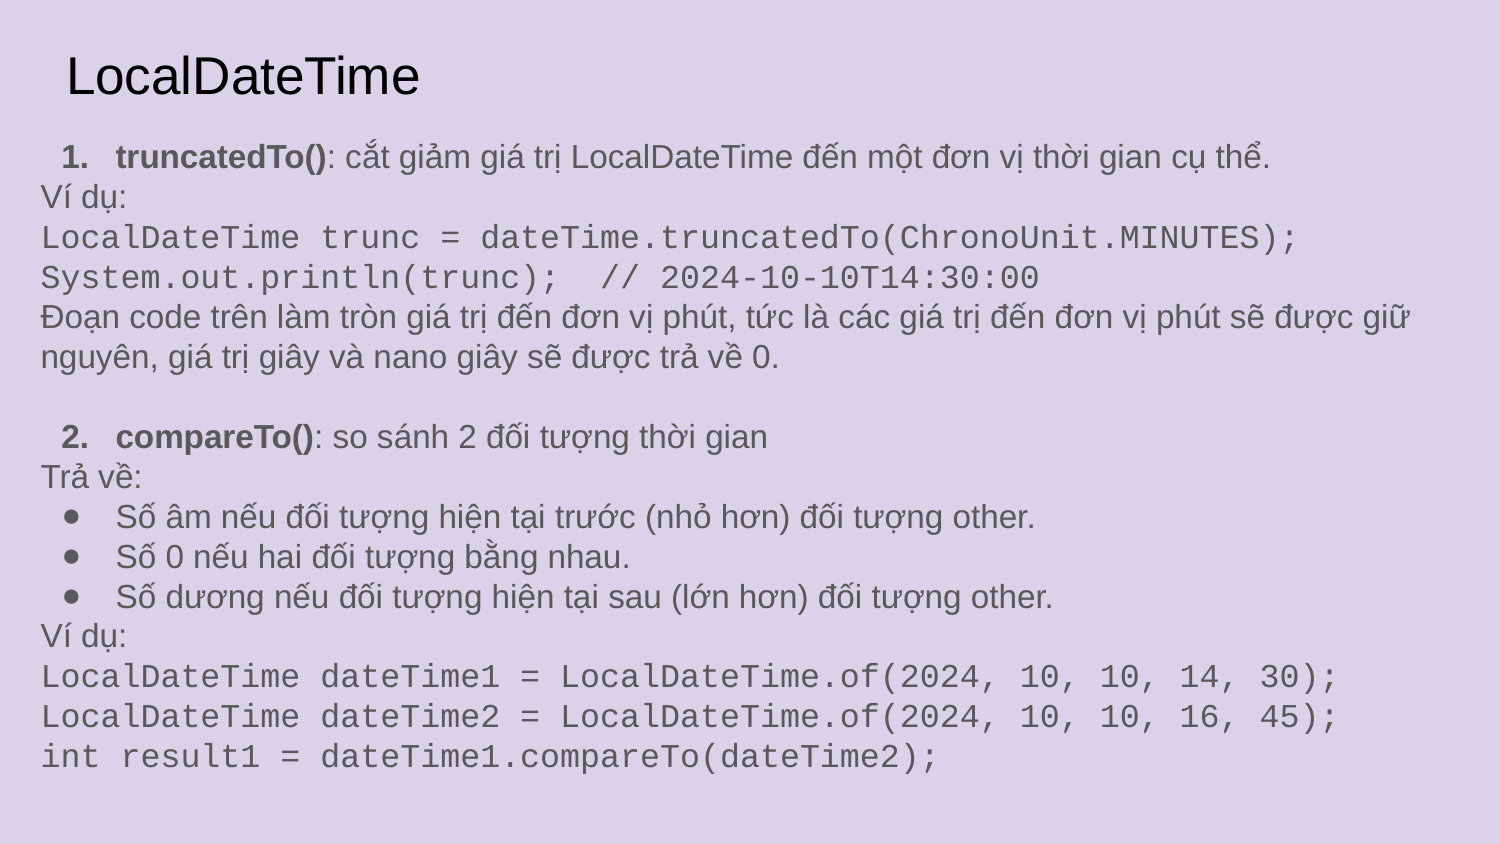

# LocalDateTime
truncatedTo(): cắt giảm giá trị LocalDateTime đến một đơn vị thời gian cụ thể.
Ví dụ:
LocalDateTime trunc = dateTime.truncatedTo(ChronoUnit.MINUTES);
System.out.println(trunc);  // 2024-10-10T14:30:00
Đoạn code trên làm tròn giá trị đến đơn vị phút, tức là các giá trị đến đơn vị phút sẽ được giữ nguyên, giá trị giây và nano giây sẽ được trả về 0.

compareTo(): so sánh 2 đối tượng thời gian
Trả về:
Số âm nếu đối tượng hiện tại trước (nhỏ hơn) đối tượng other.
Số 0 nếu hai đối tượng bằng nhau.
Số dương nếu đối tượng hiện tại sau (lớn hơn) đối tượng other.
Ví dụ:
LocalDateTime dateTime1 = LocalDateTime.of(2024, 10, 10, 14, 30);
LocalDateTime dateTime2 = LocalDateTime.of(2024, 10, 10, 16, 45);
int result1 = dateTime1.compareTo(dateTime2);